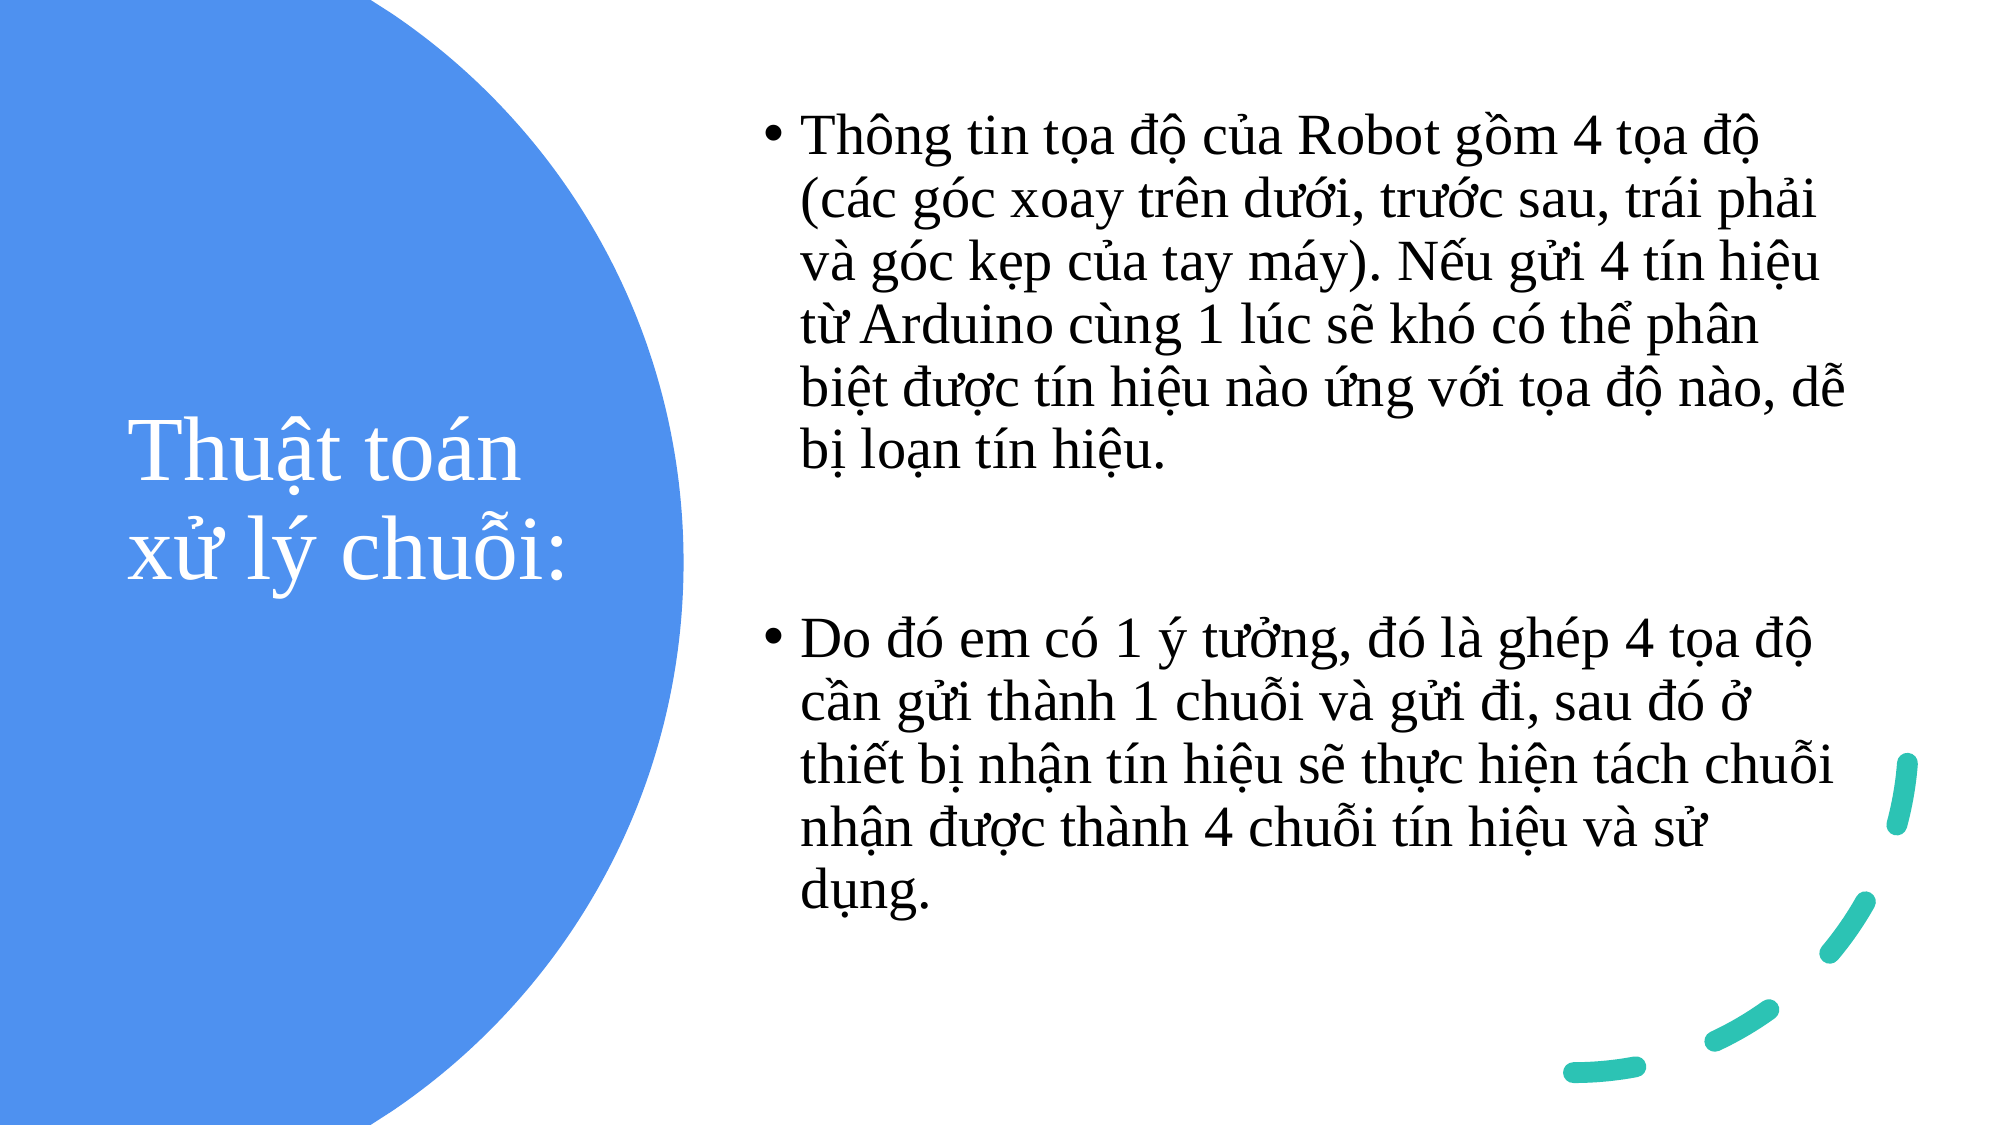

Thông tin tọa độ của Robot gồm 4 tọa độ (các góc xoay trên dưới, trước sau, trái phải và góc kẹp của tay máy). Nếu gửi 4 tín hiệu từ Arduino cùng 1 lúc sẽ khó có thể phân biệt được tín hiệu nào ứng với tọa độ nào, dễ bị loạn tín hiệu.

Do đó em có 1 ý tưởng, đó là ghép 4 tọa độ cần gửi thành 1 chuỗi và gửi đi, sau đó ở thiết bị nhận tín hiệu sẽ thực hiện tách chuỗi nhận được thành 4 chuỗi tín hiệu và sử dụng.

# Thuật toán xử lý chuỗi: